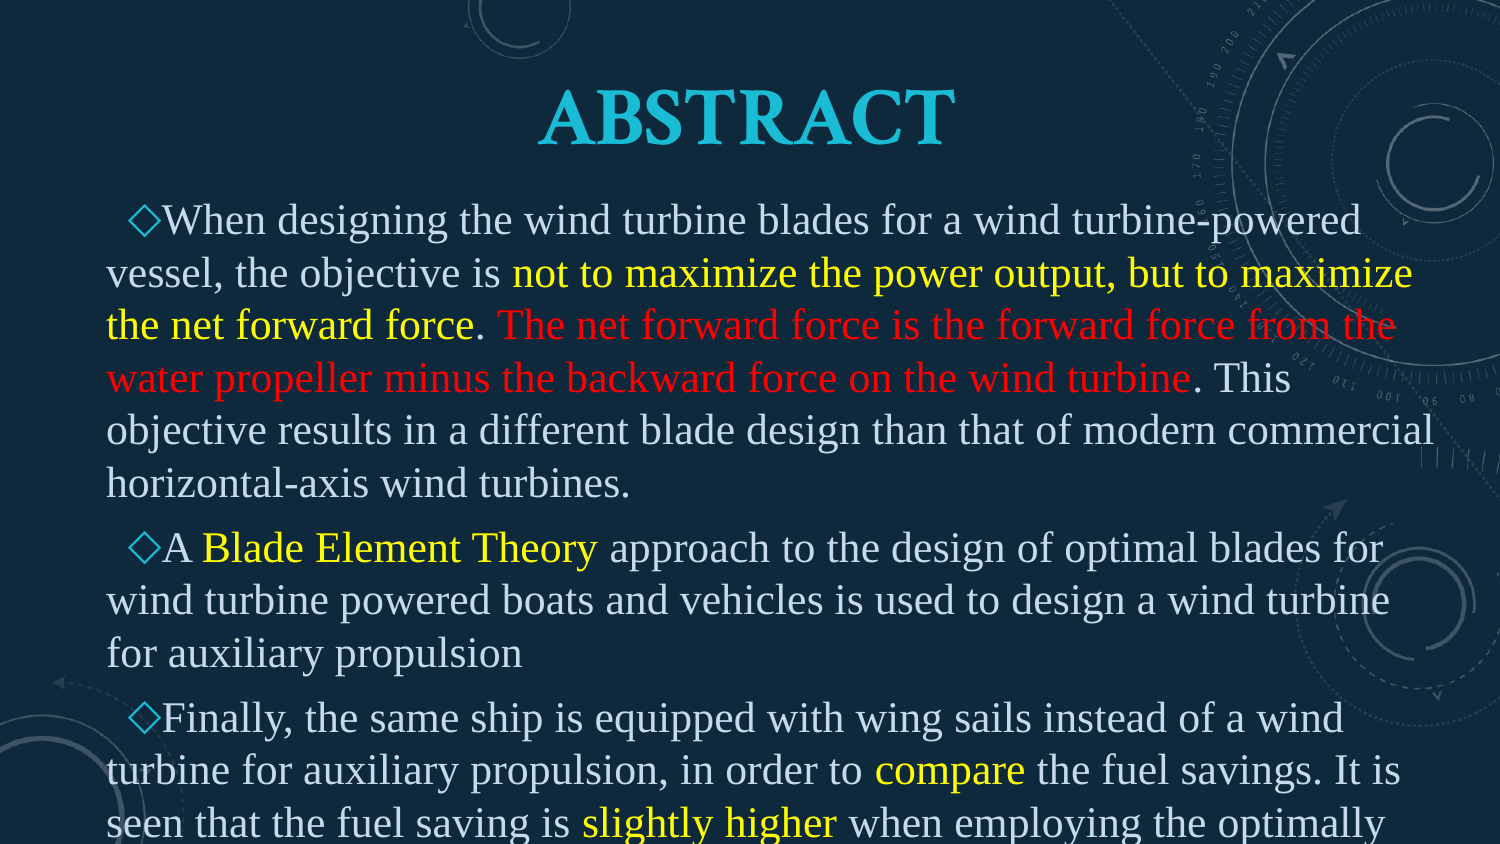

# ABSTRACT
When designing the wind turbine blades for a wind turbine-powered vessel, the objective is not to maximize the power output, but to maximize the net forward force. The net forward force is the forward force from the water propeller minus the backward force on the wind turbine. This objective results in a different blade design than that of modern commercial horizontal-axis wind turbines.
A Blade Element Theory approach to the design of optimal blades for wind turbine powered boats and vehicles is used to design a wind turbine for auxiliary propulsion
Finally, the same ship is equipped with wing sails instead of a wind turbine for auxiliary propulsion, in order to compare the fuel savings. It is seen that the fuel saving is slightly higher when employing the optimally designed wind turbine than when employing wing sails of equivalent sail area as the wind turbine rotor disk area